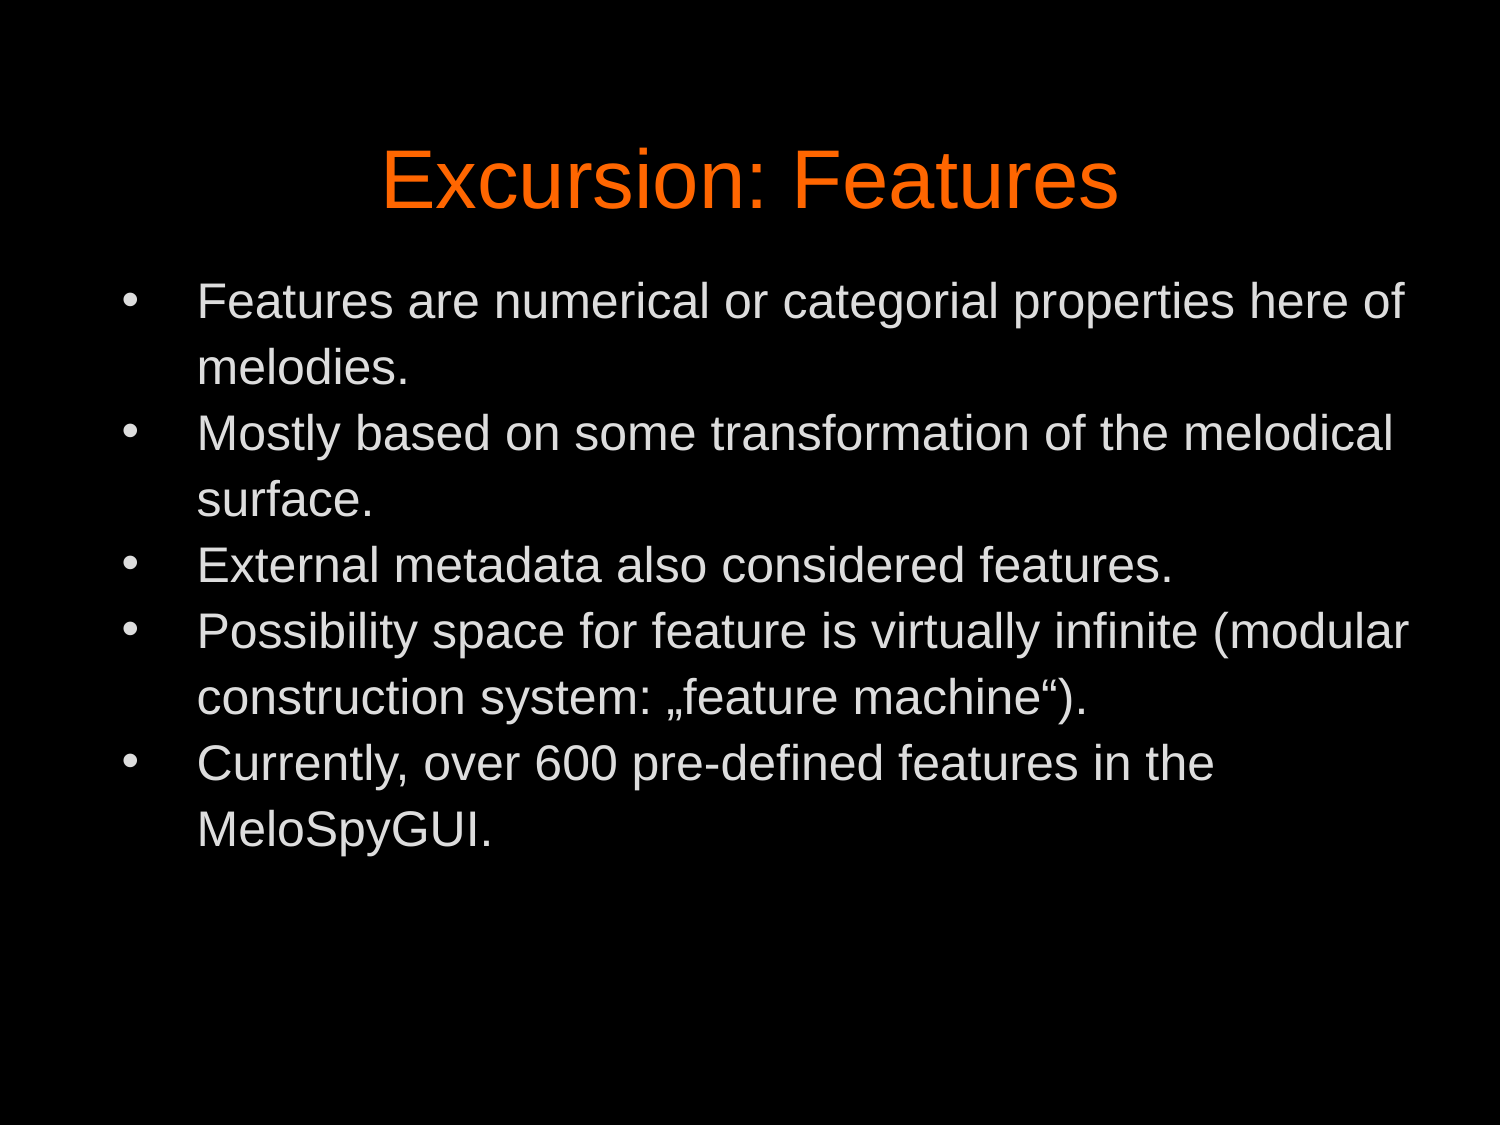

# Excursion: Features
Features are numerical or categorial properties here of melodies.
Mostly based on some transformation of the melodical surface.
External metadata also considered features.
Possibility space for feature is virtually infinite (modular construction system: „feature machine“).
Currently, over 600 pre-defined features in the MeloSpyGUI.